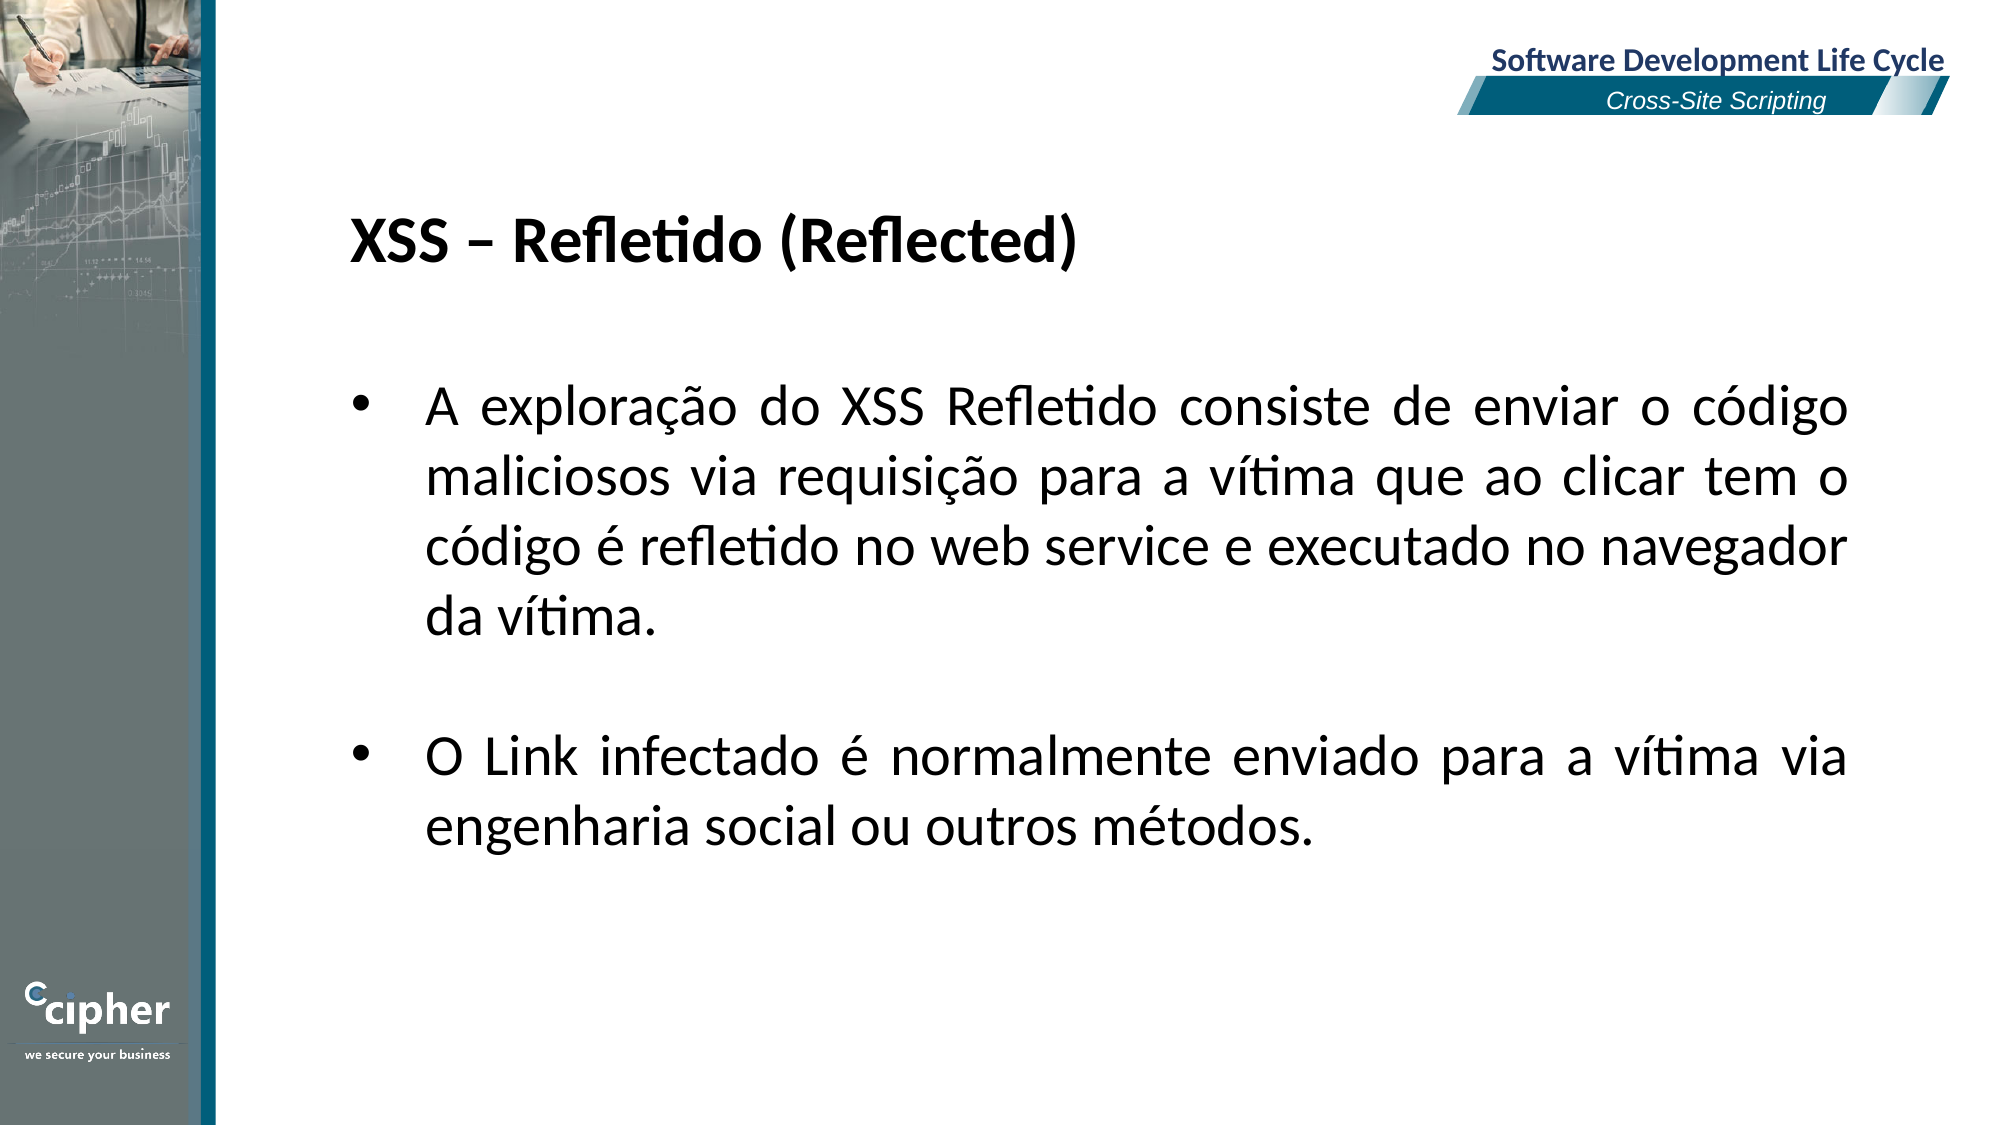

Software Development Life Cycle
Cross-Site Scripting

XSS – Refletido (Reflected)
A exploração do XSS Refletido consiste de enviar o código maliciosos via requisição para a vítima que ao clicar tem o código é refletido no web service e executado no navegador da vítima.

O Link infectado é normalmente enviado para a vítima via engenharia social ou outros métodos.